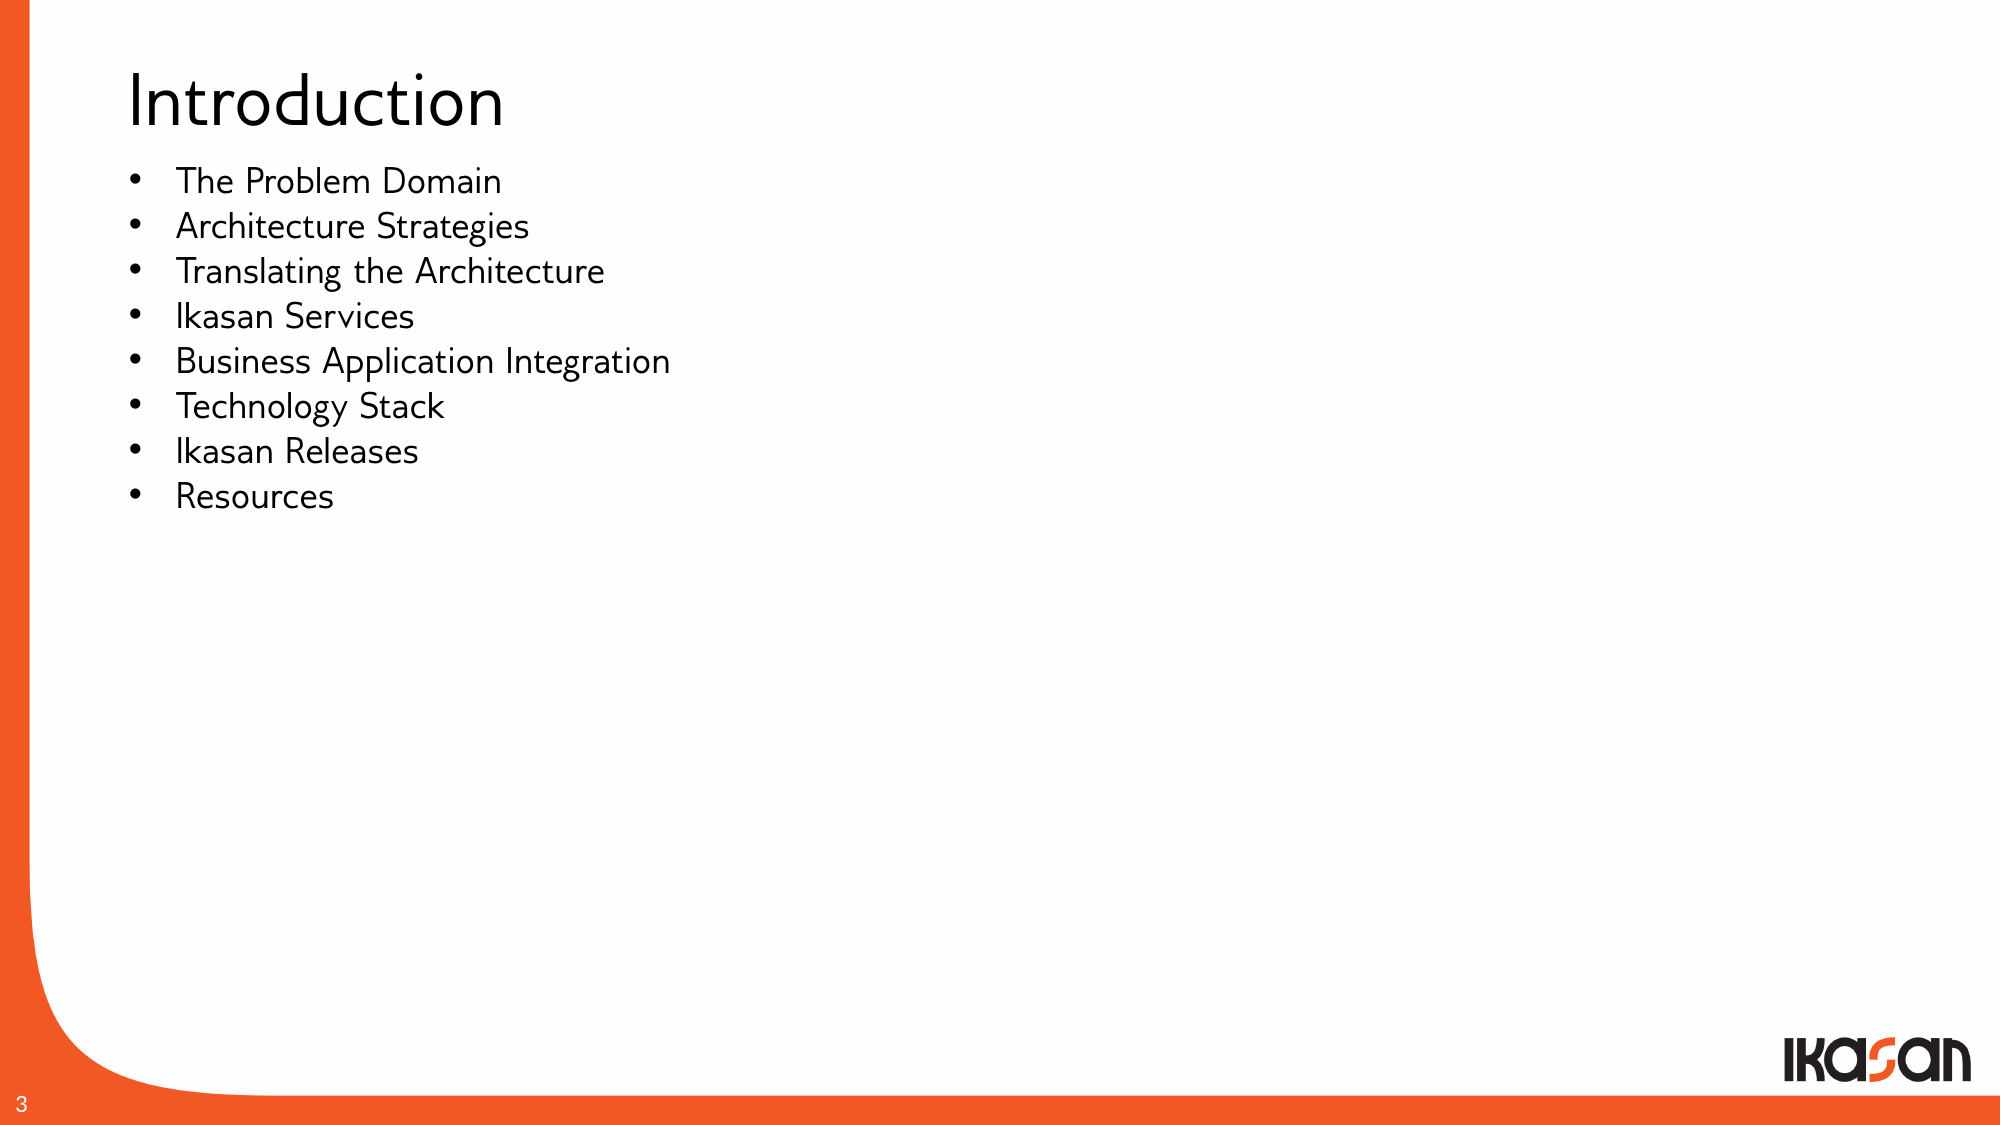

Introduction
The Problem Domain
Architecture Strategies
Translating the Architecture
Ikasan Services
Business Application Integration
Technology Stack
Ikasan Releases
Resources